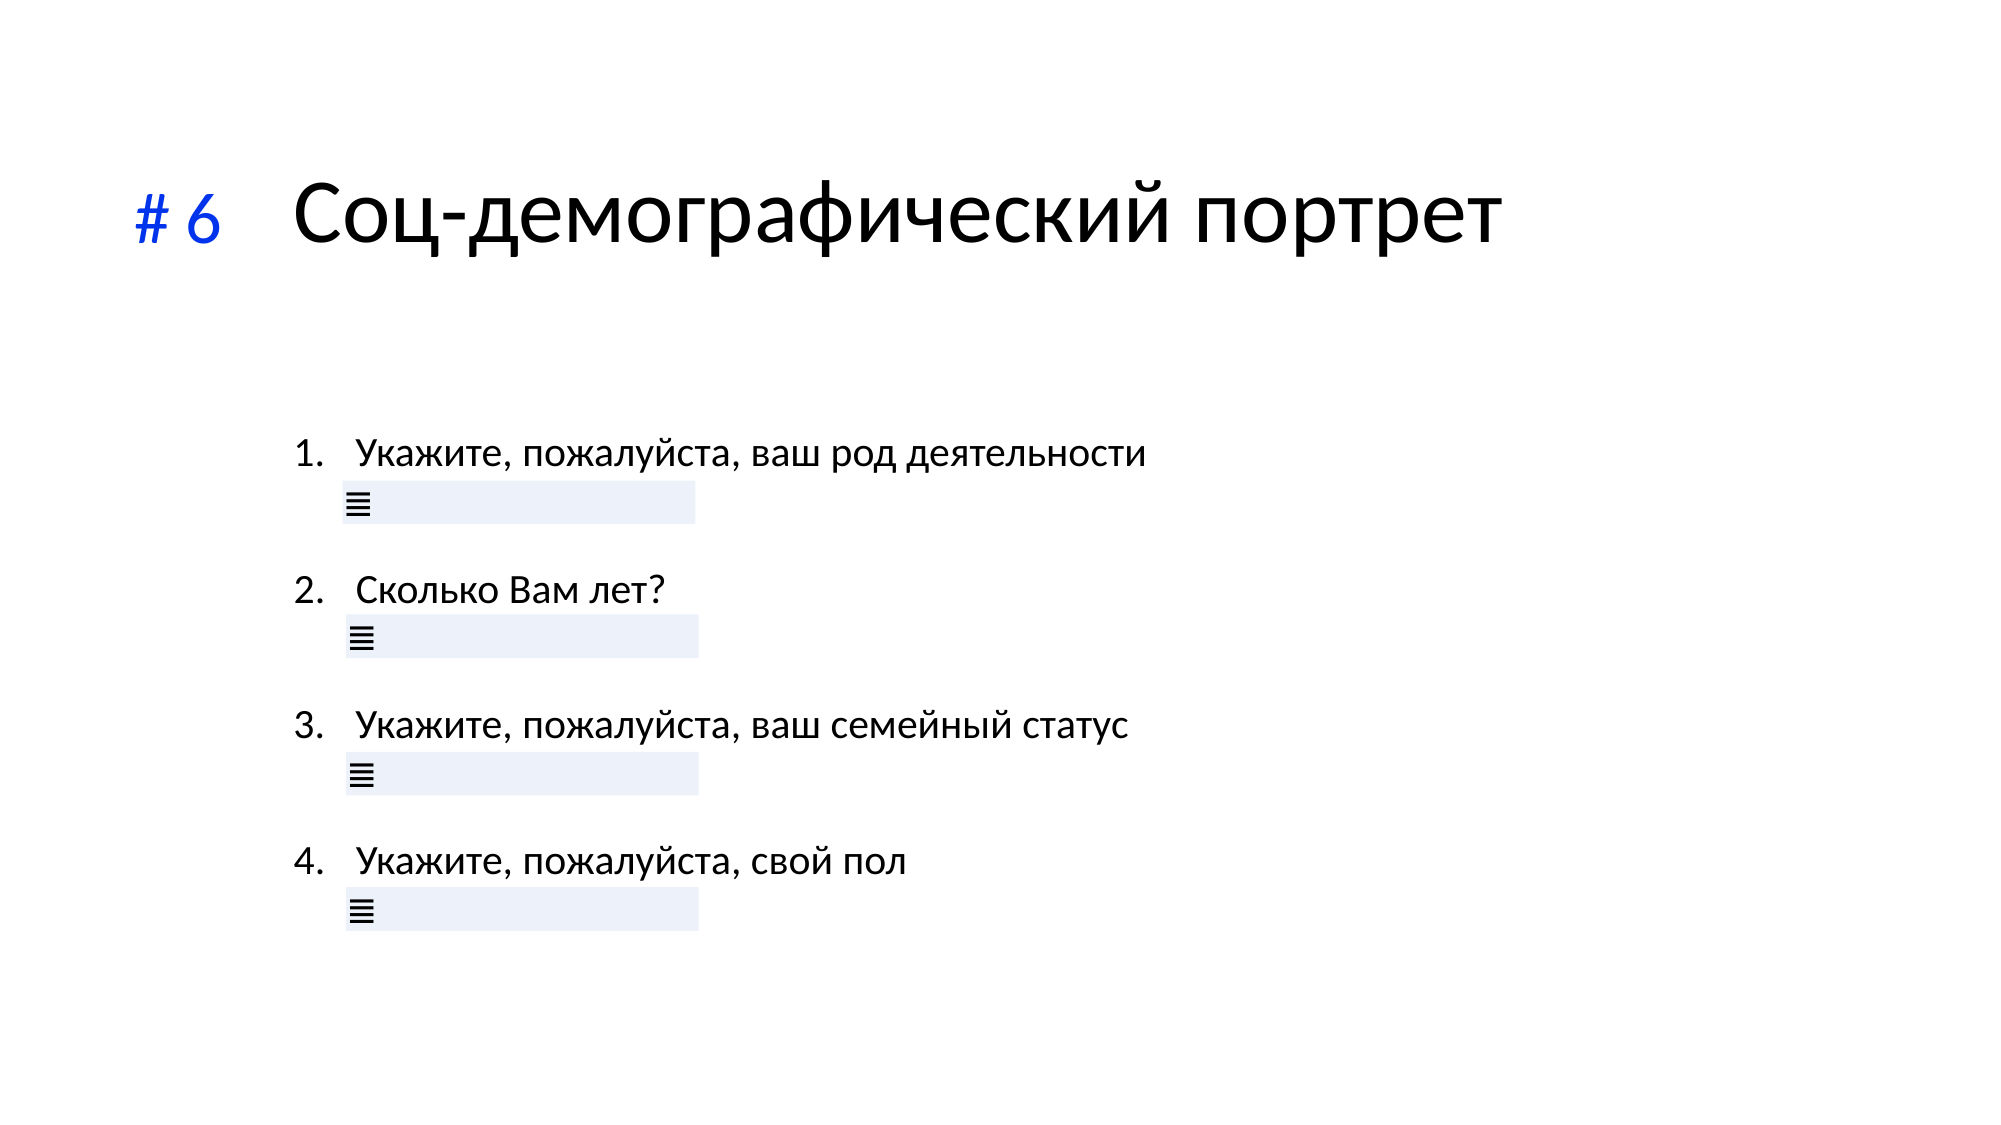

# #6	Соц-демографический портрет
1.  Укажите, пожалуйста, ваш род деятельности
≣
2.  Сколько Вам лет?
≣
3.  Укажите, пожалуйста, ваш семейный статус
≣
4.  Укажите, пожалуйста, свой пол
≣